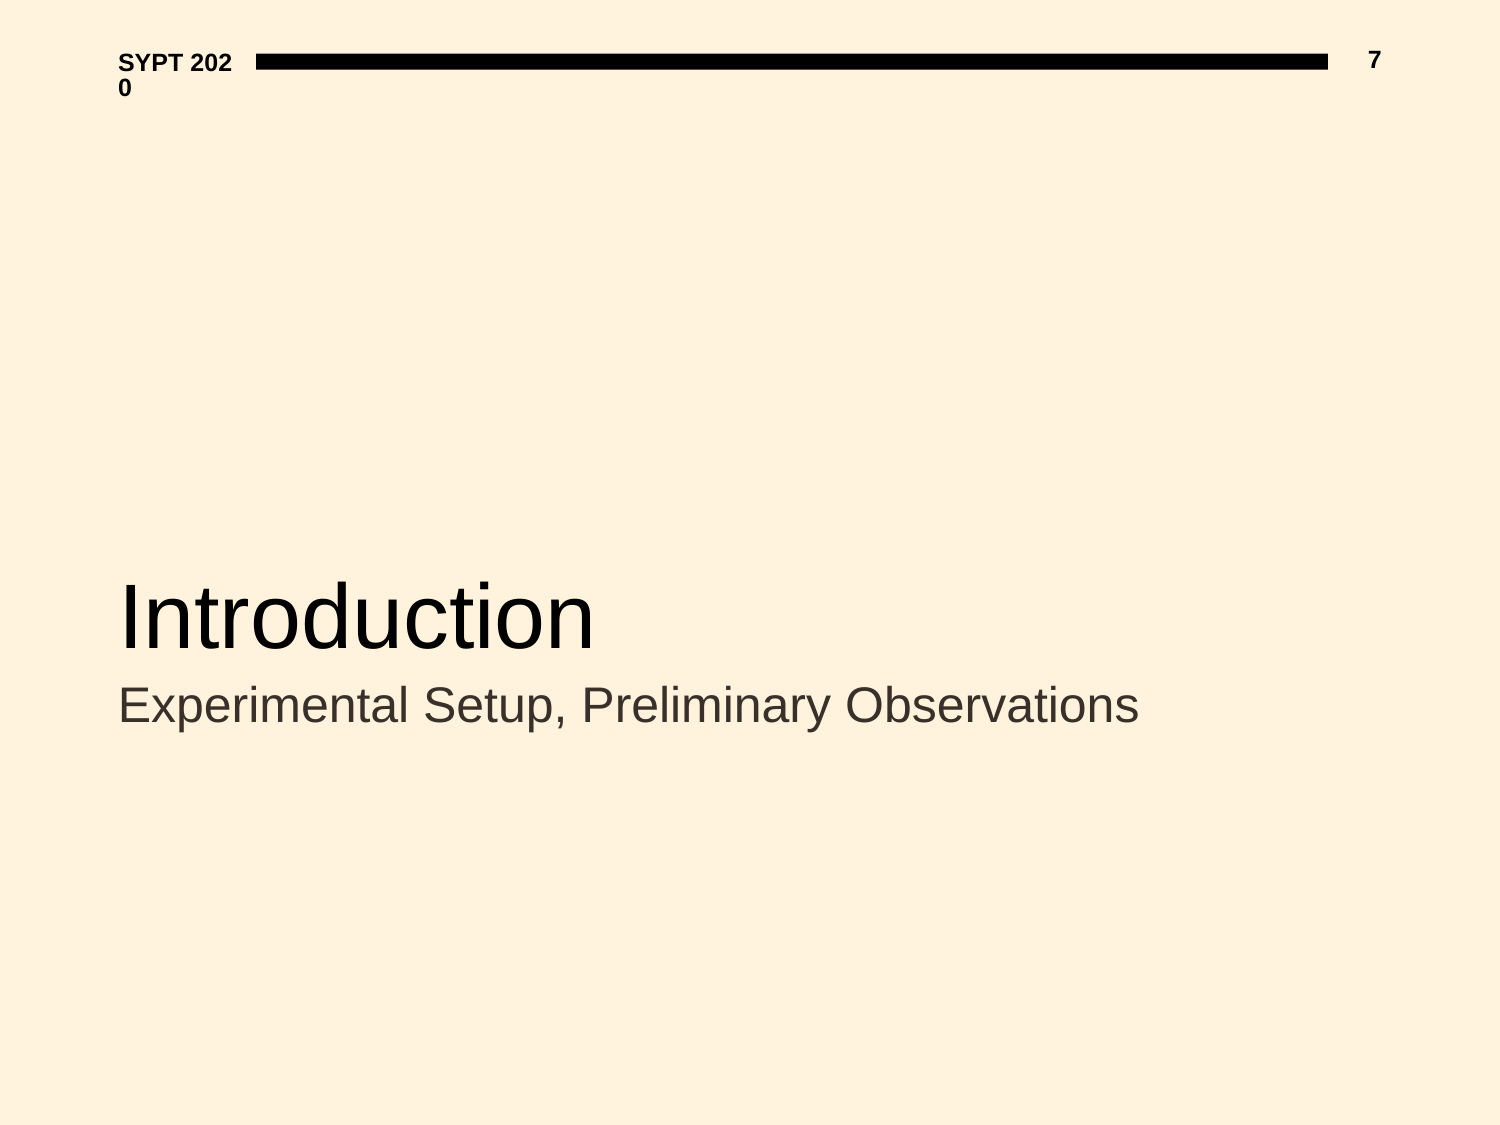

7
SYPT 2020
# Introduction
Experimental Setup, Preliminary Observations